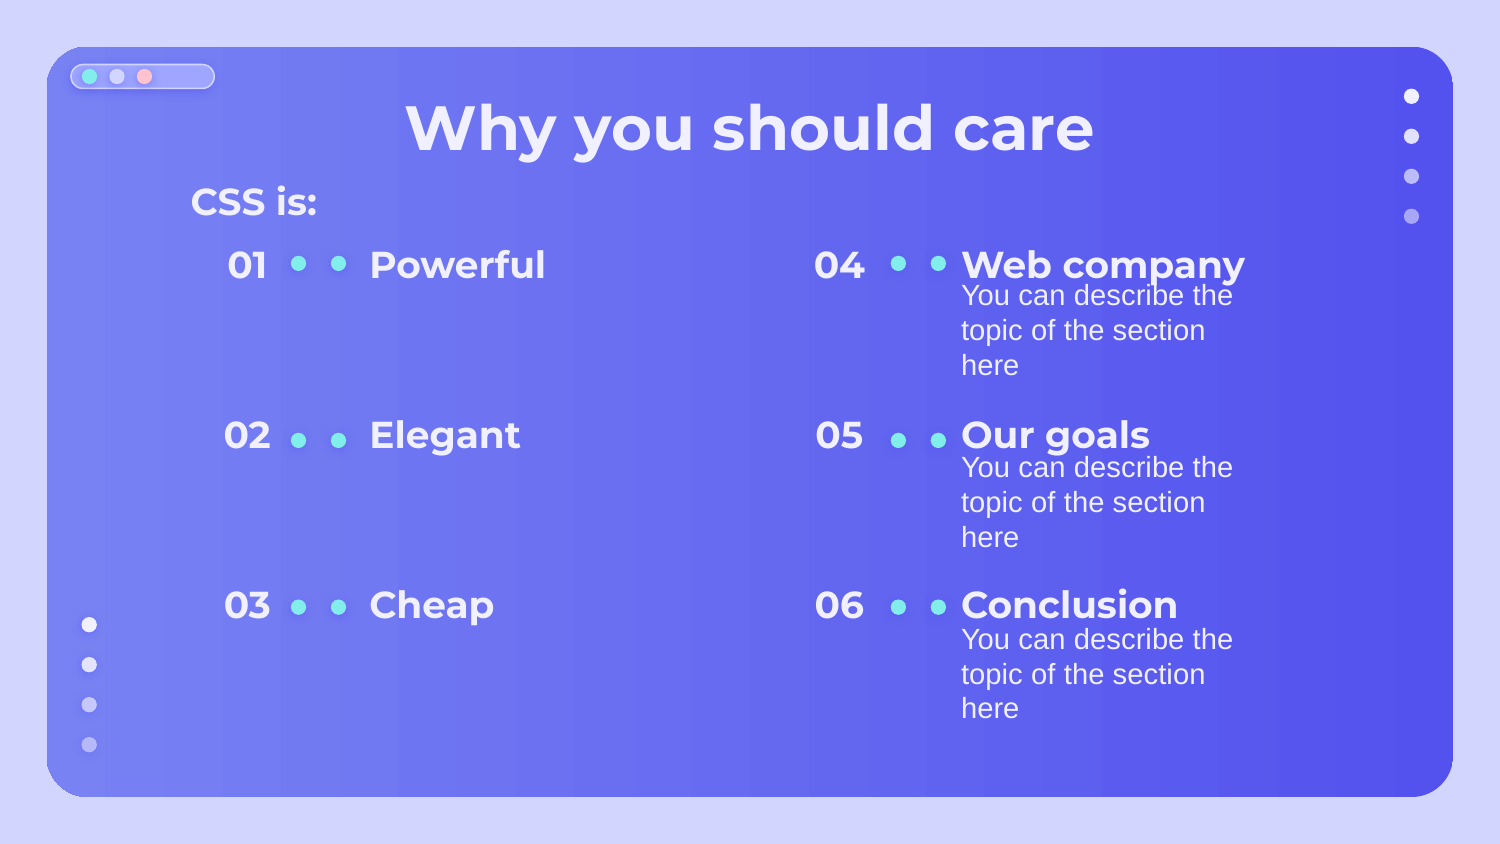

# Why you should care
CSS is:
01
Powerful
04
Web company

You can describe the topic of the section here
02
Elegant
05
Our goals

You can describe the topic of the section here
03
Cheap
06
Conclusion

You can describe the topic of the section here